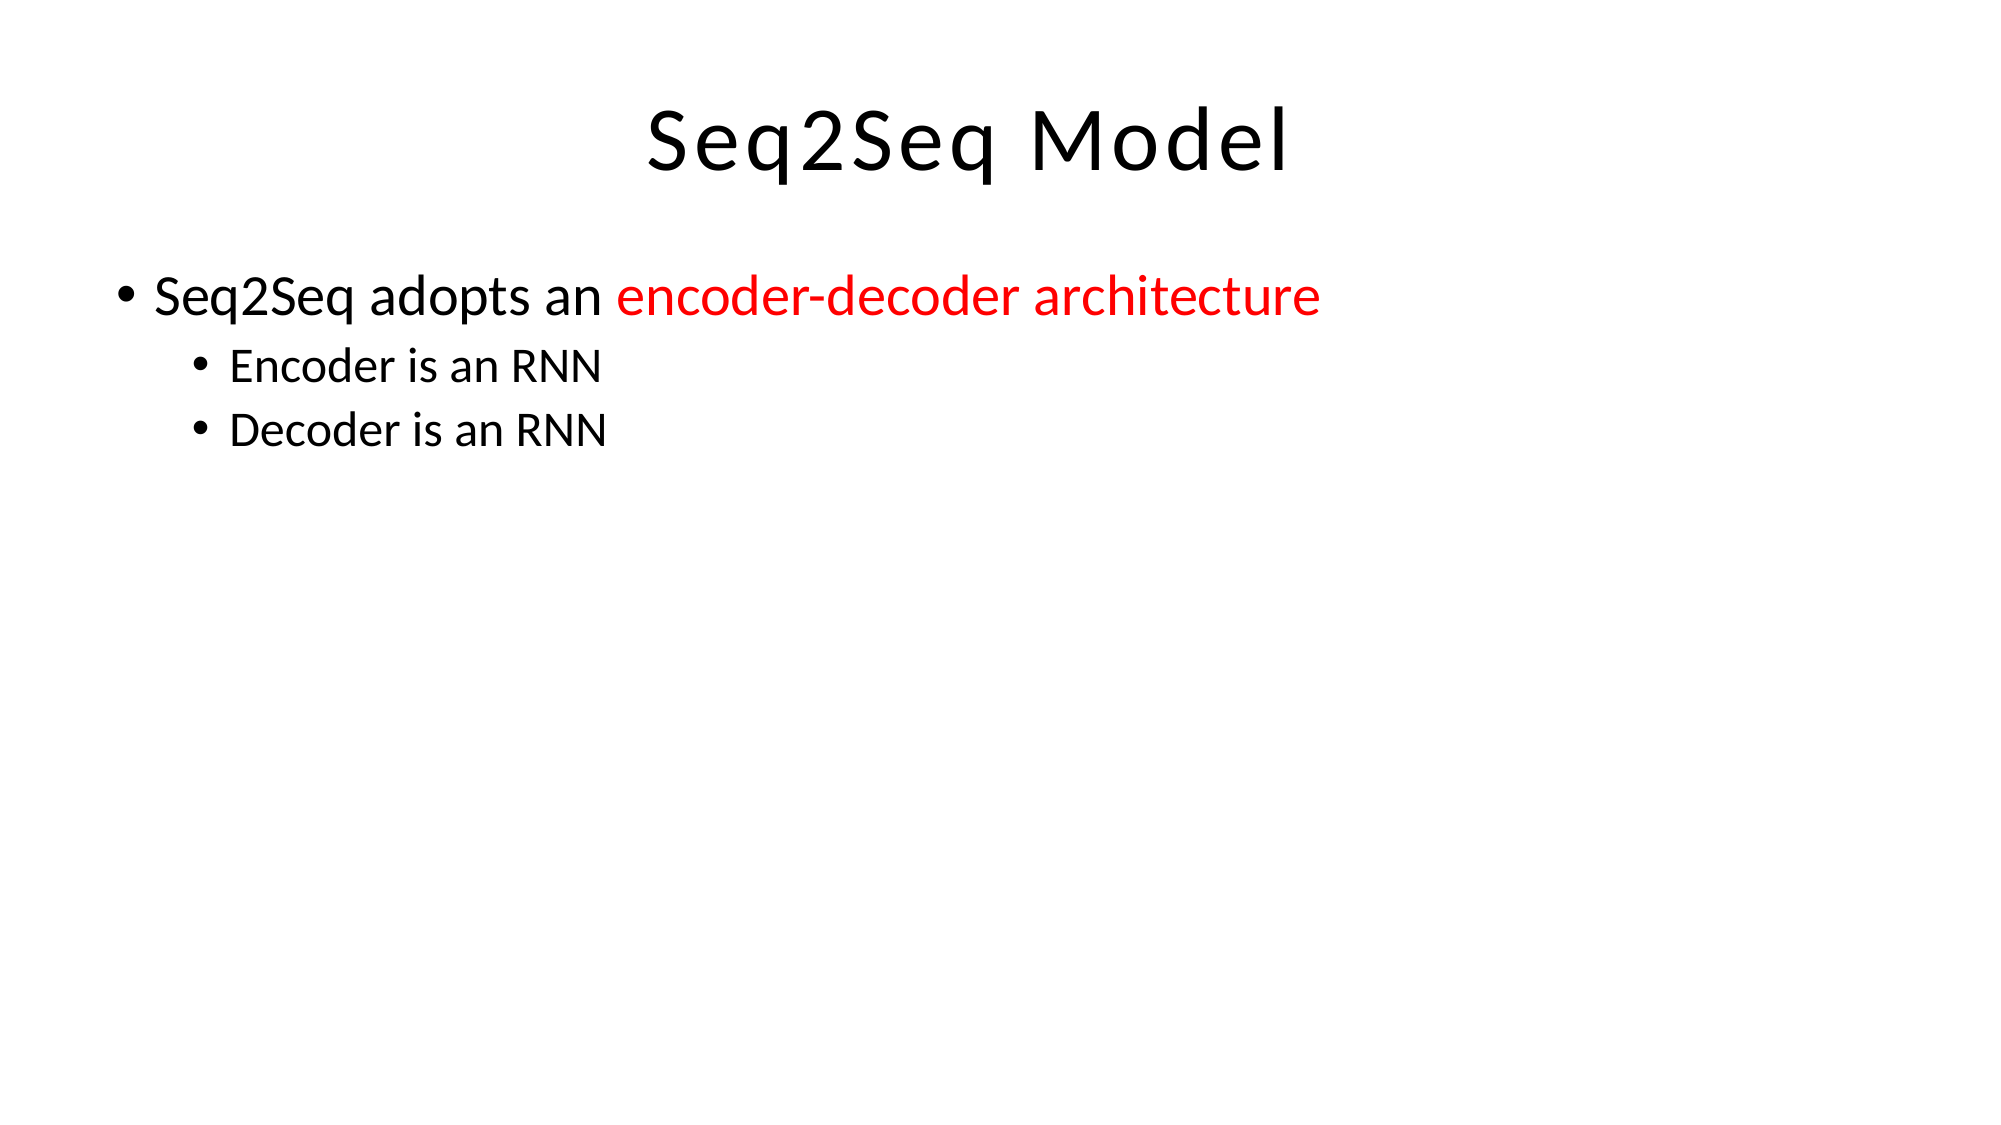

# Seq2Seq Model
Seq2Seq adopts an encoder-decoder architecture
Encoder is an RNN
Decoder is an RNN